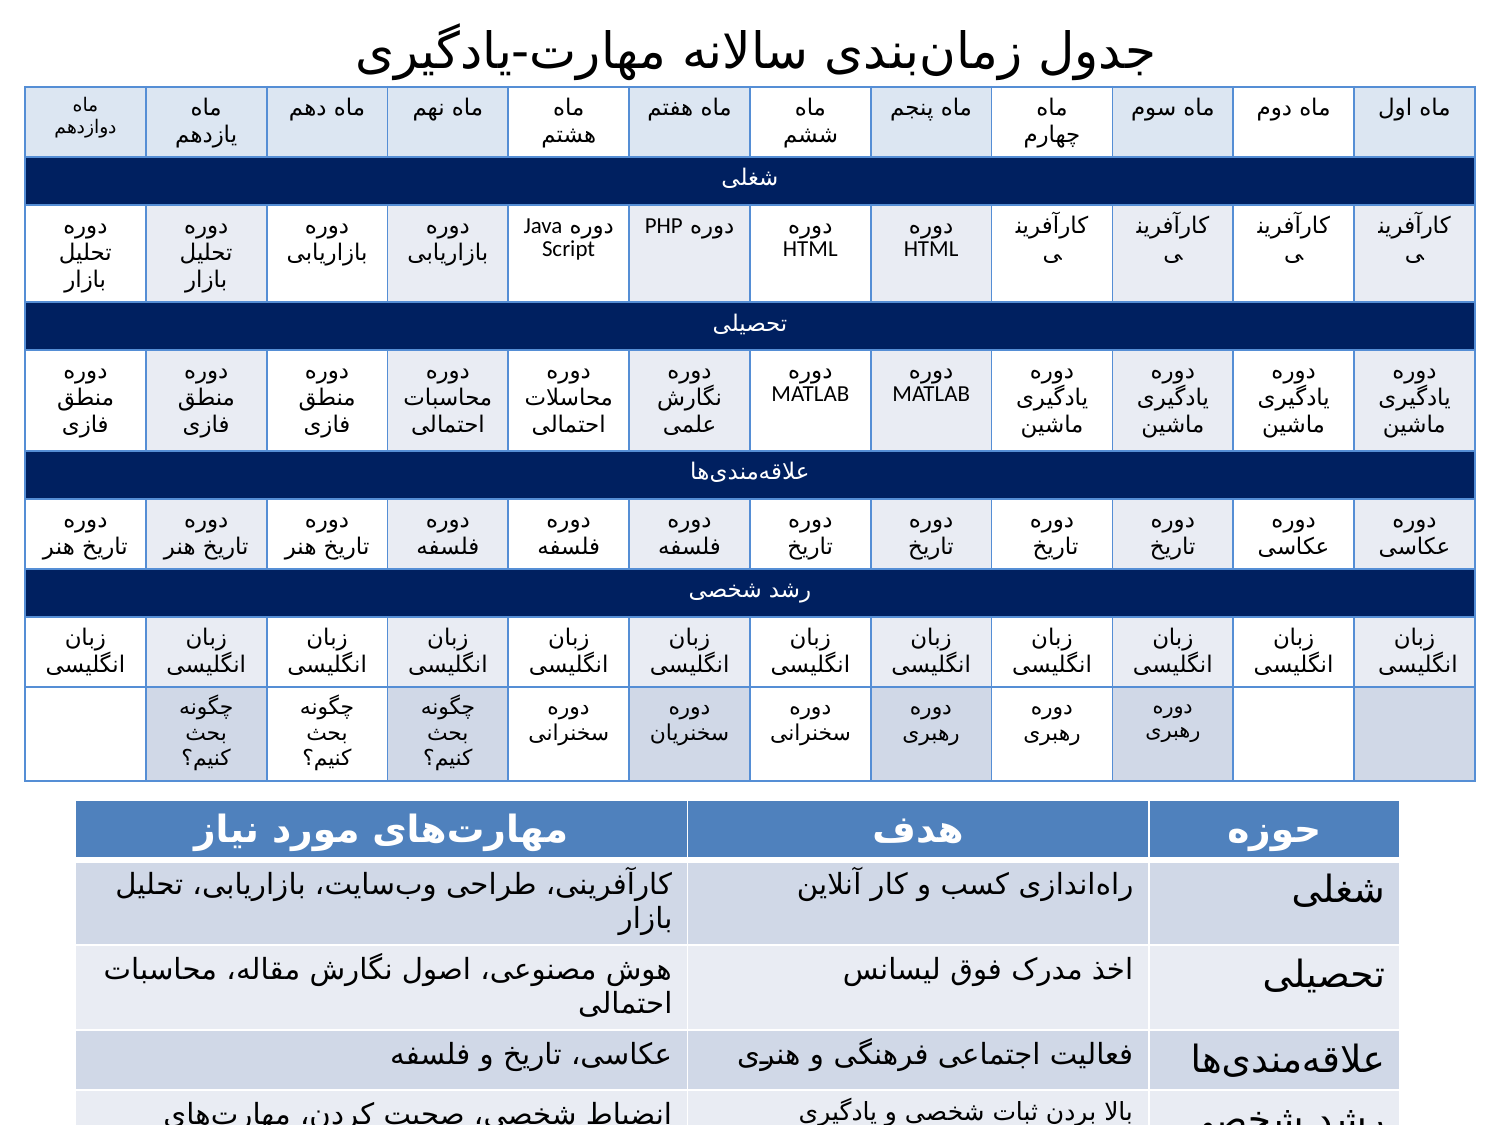

جدول زمان‌بندی سالانه مهارت-یادگیری
| ماه دوازدهم | ماه یازدهم | ماه دهم | ماه نهم | ماه هشتم | ماه هفتم | ماه ششم | ماه پنجم | ماه چهارم | ماه سوم | ماه دوم | ماه اول |
| --- | --- | --- | --- | --- | --- | --- | --- | --- | --- | --- | --- |
| شغلی |  |  |  |  |  |  |  |  |  |  |  |
| دوره تحلیل بازار | دوره تحلیل بازار | دوره بازاریابی | دوره بازاریابی | دوره Java Script | دوره PHP | دوره HTML | دوره HTML | کارآفرینی | کارآفرینی | کارآفرینی | کارآفرینی |
| تحصیلی |  |  |  |  |  |  |  |  |  |  |  |
| دوره منطق فازی | دوره منطق فازی | دوره منطق فازی | دوره محاسبات احتمالی | دوره محاسلات احتمالی | دوره نگارش علمی | دوره MATLAB | دوره MATLAB | دوره یادگیری ماشین | دوره یادگیری ماشین | دوره یادگیری ماشین | دوره یادگیری ماشین |
| علاقه‌مندی‌ها |  |  |  |  |  |  |  |  |  |  |  |
| دوره تاریخ هنر | دوره تاریخ هنر | دوره تاریخ هنر | دوره فلسفه | دوره فلسفه | دوره فلسفه | دوره تاریخ | دوره تاریخ | دوره تاریخ | دوره تاریخ | دوره عکاسی | دوره عکاسی |
| رشد شخصی |  |  |  |  |  |  |  |  |  |  |  |
| زبان انگلیسی | زبان انگلیسی | زبان انگلیسی | زبان انگلیسی | زبان انگلیسی | زبان انگلیسی | زبان انگلیسی | زبان انگلیسی | زبان انگلیسی | زبان انگلیسی | زبان انگلیسی | زبان انگلیسی |
|  | چگونه بحث کنیم؟ | چگونه بحث کنیم؟ | چگونه بحث کنیم؟ | دوره سخنرانی | دوره سخنریان | دوره سخنرانی | دوره رهبری | دوره رهبری | دوره رهبری |  |  |
| مهارت‌های مورد نیاز | هدف | حوزه |
| --- | --- | --- |
| کارآفرینی، طراحی وب‌سایت، بازاریابی، تحلیل بازار | راه‌اندازی کسب و کار آنلاین | شغلی |
| هوش مصنوعی، اصول نگارش مقاله، محاسبات احتمالی | اخذ مدرک فوق لیسانس | تحصیلی |
| عکاسی، تاریخ و فلسفه | فعالیت اجتماعی فرهنگی و هنری | علاقه‌مندی‌ها |
| انضباط شخصی، صحبت کردن، مهارت‌های رهبری | بالا بردن ثبات شخصی و یادگیری مهارت‌های زندگی | رشد شخصی |